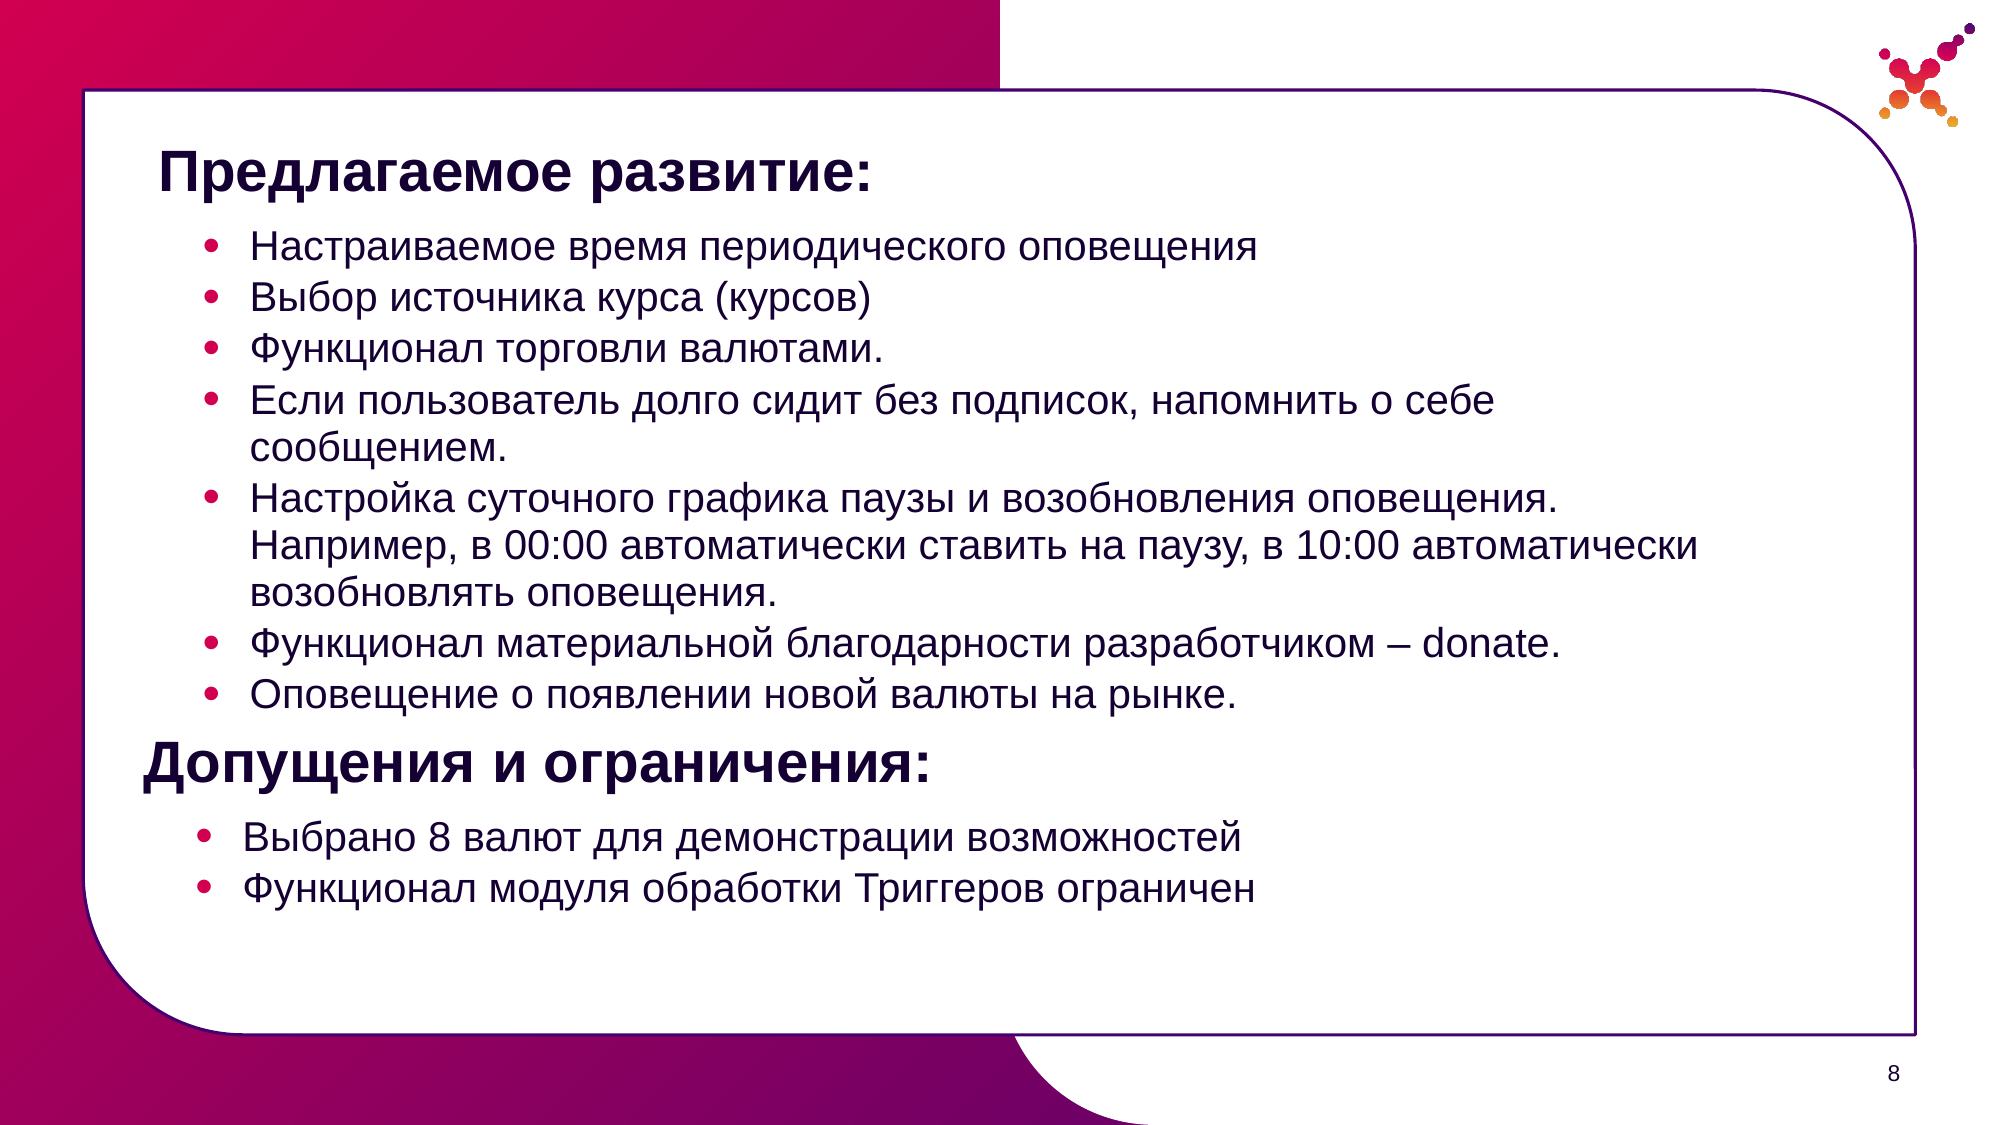

# Предлагаемое развитие:
Настраиваемое время периодического оповещения
Выбор источника курса (курсов)
Функционал торговли валютами.
Если пользователь долго сидит без подписок, напомнить о себе сообщением.
Настройка суточного графика паузы и возобновления оповещения. Например, в 00:00 автоматически ставить на паузу, в 10:00 автоматически возобновлять оповещения.
Функционал материальной благодарности разработчиком – donate.
Оповещение о появлении новой валюты на рынке.

Допущения и ограничения:
Выбрано 8 валют для демонстрации возможностей
Функционал модуля обработки Триггеров ограничен
8